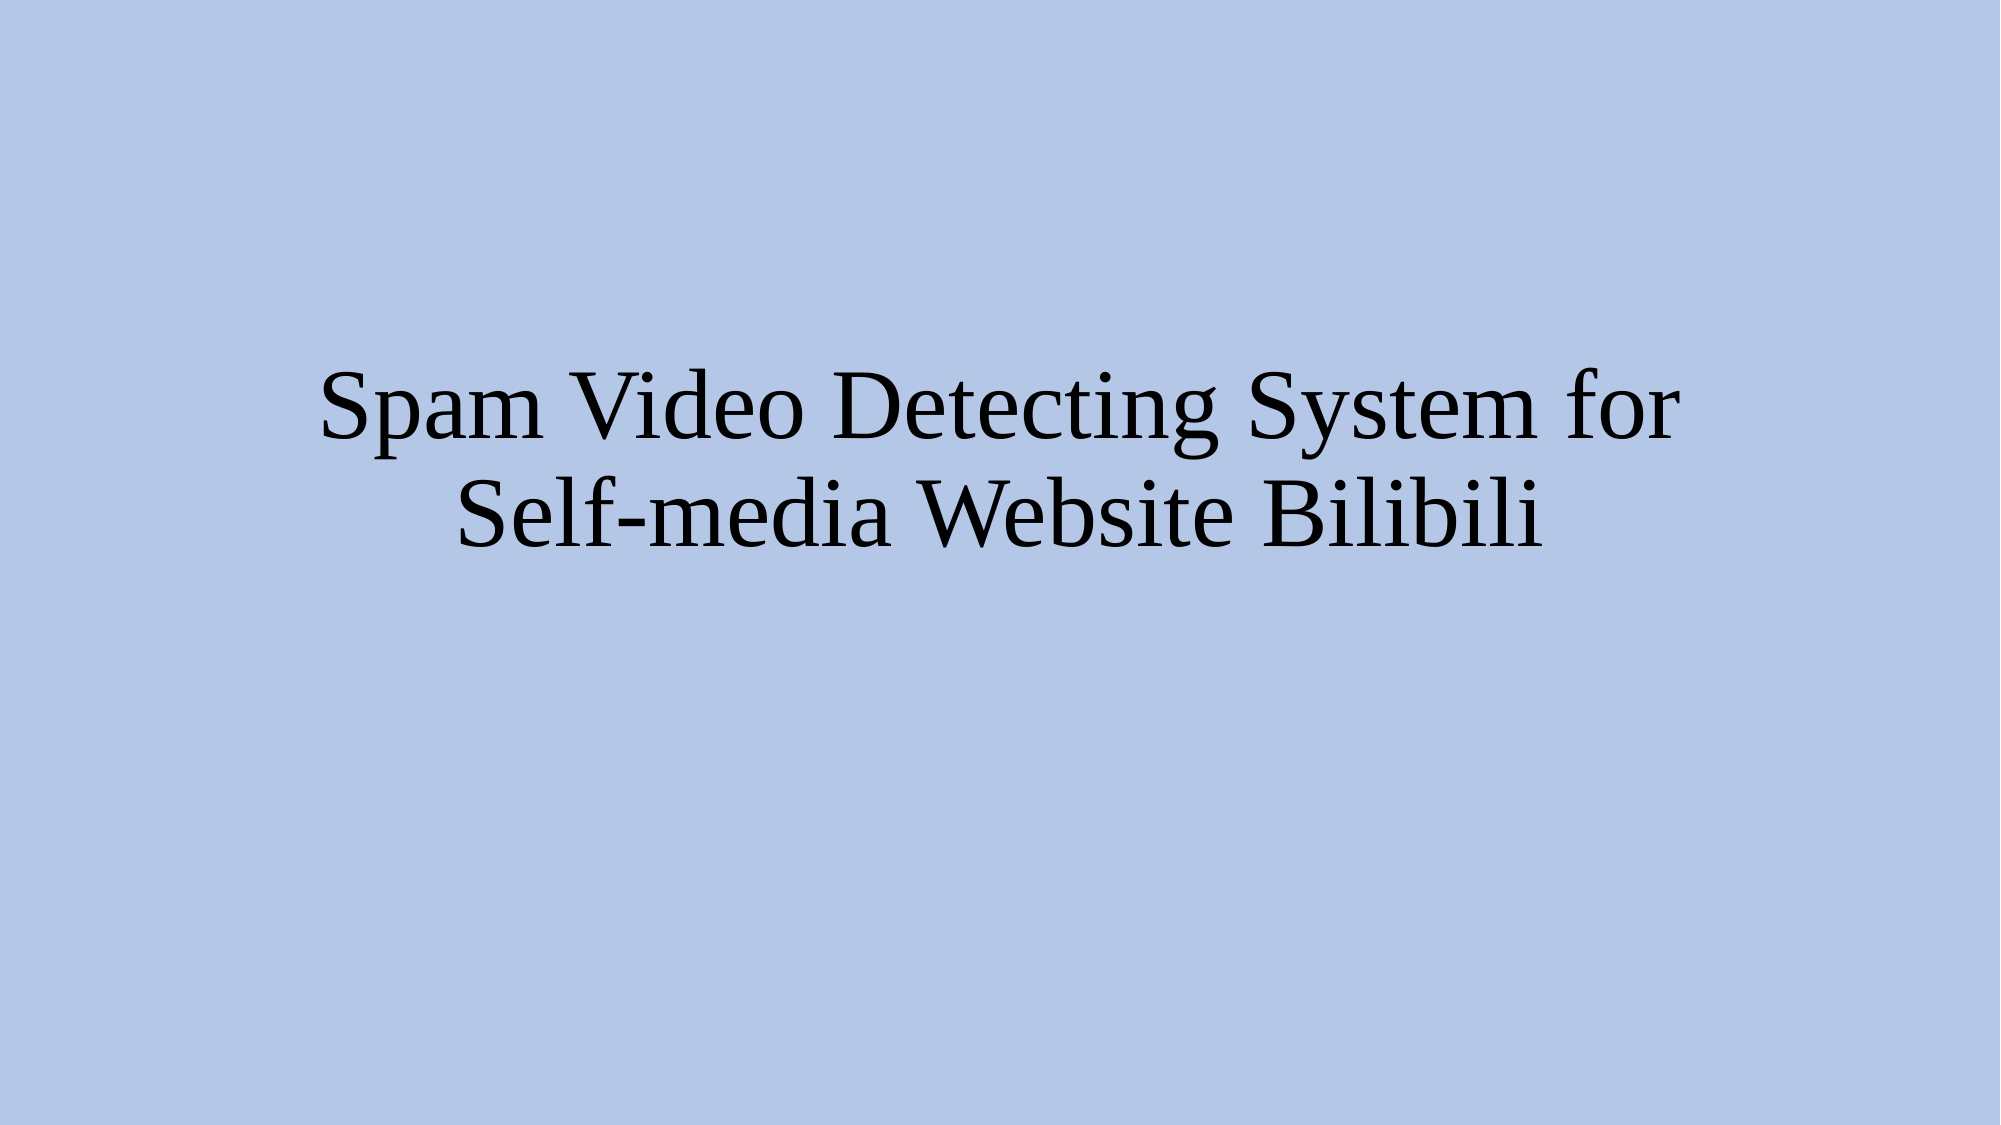

# Spam Video Detecting System for Self-media Website Bilibili